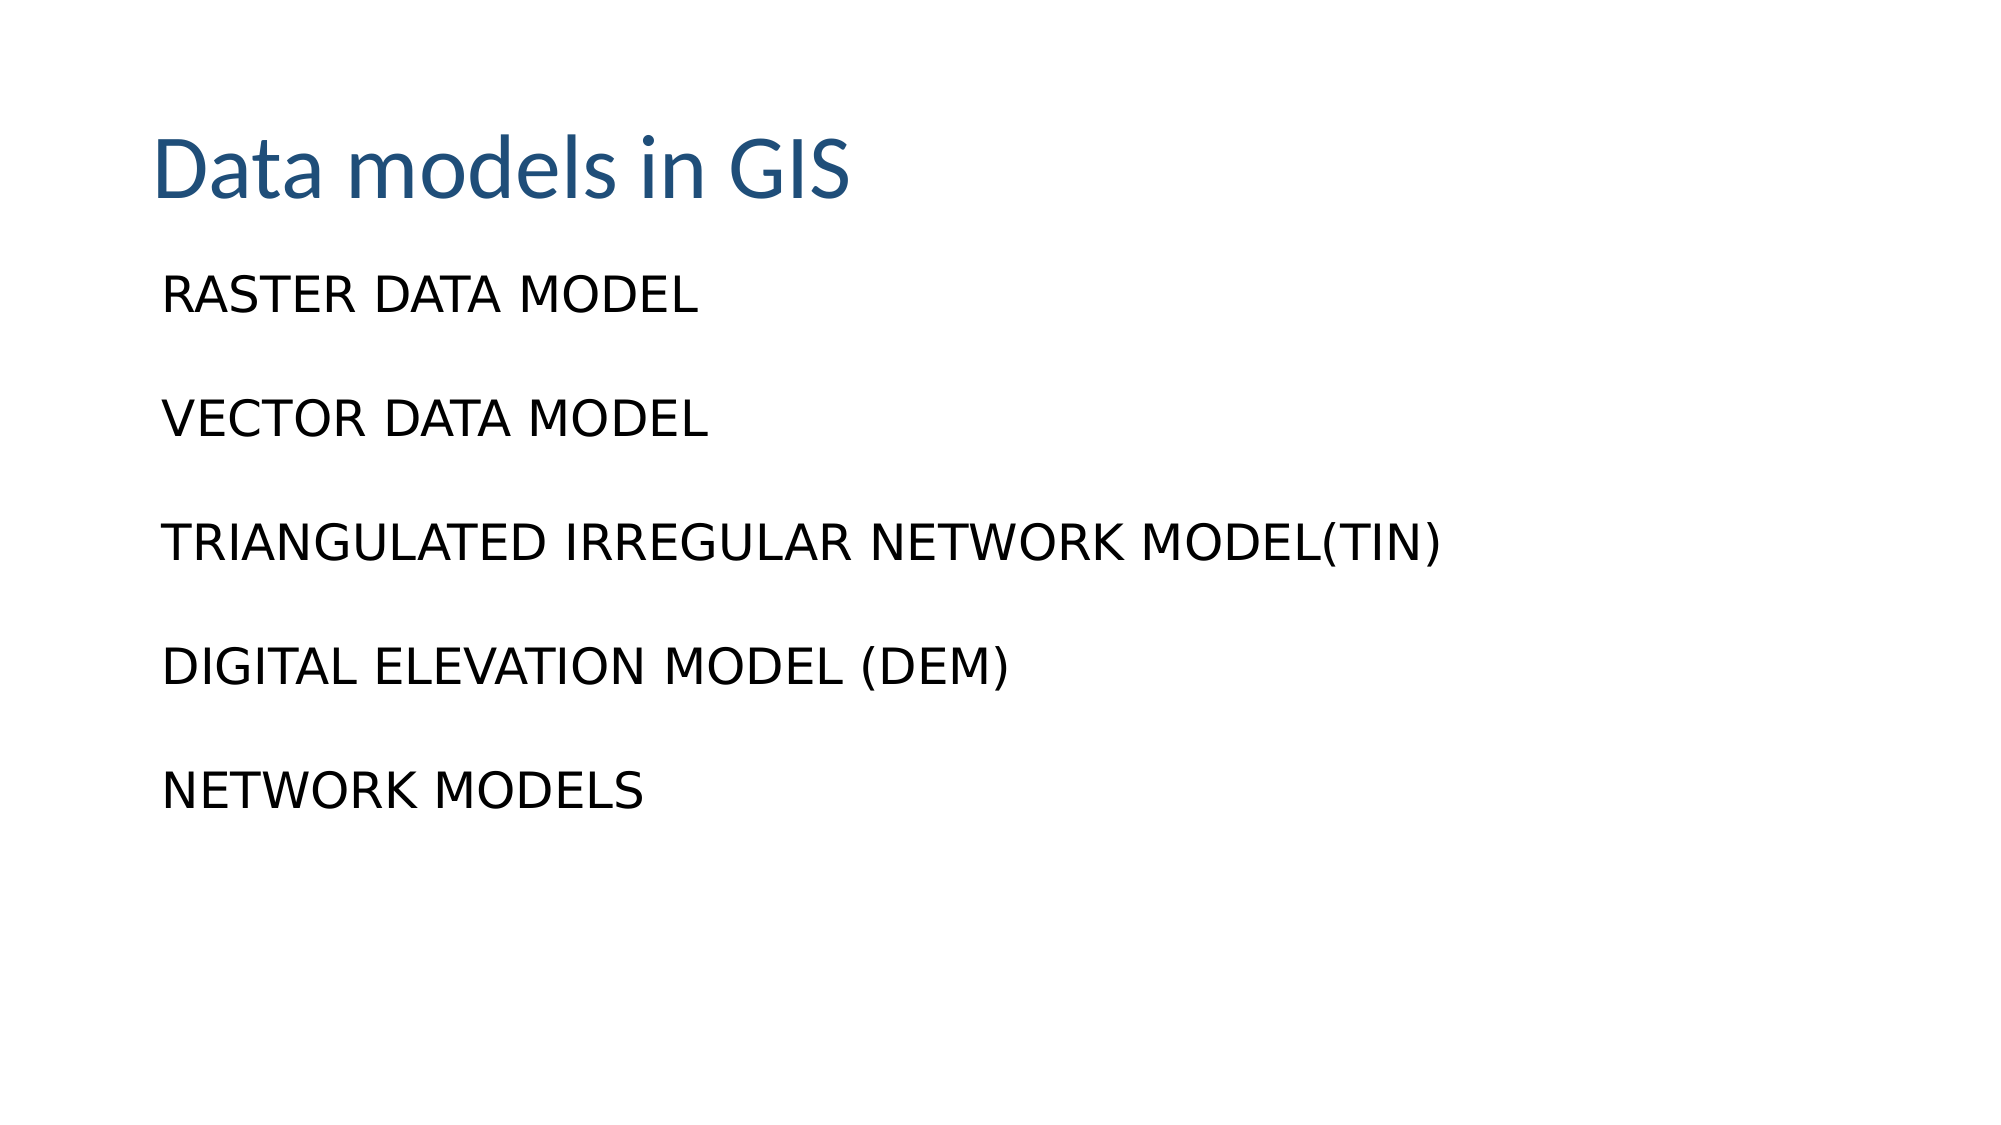

# Data models in GIS
RASTER DATA MODEL

VECTOR DATA MODEL

TRIANGULATED IRREGULAR NETWORK MODEL(TIN)

DIGITAL ELEVATION MODEL (DEM)

NETWORK MODELS